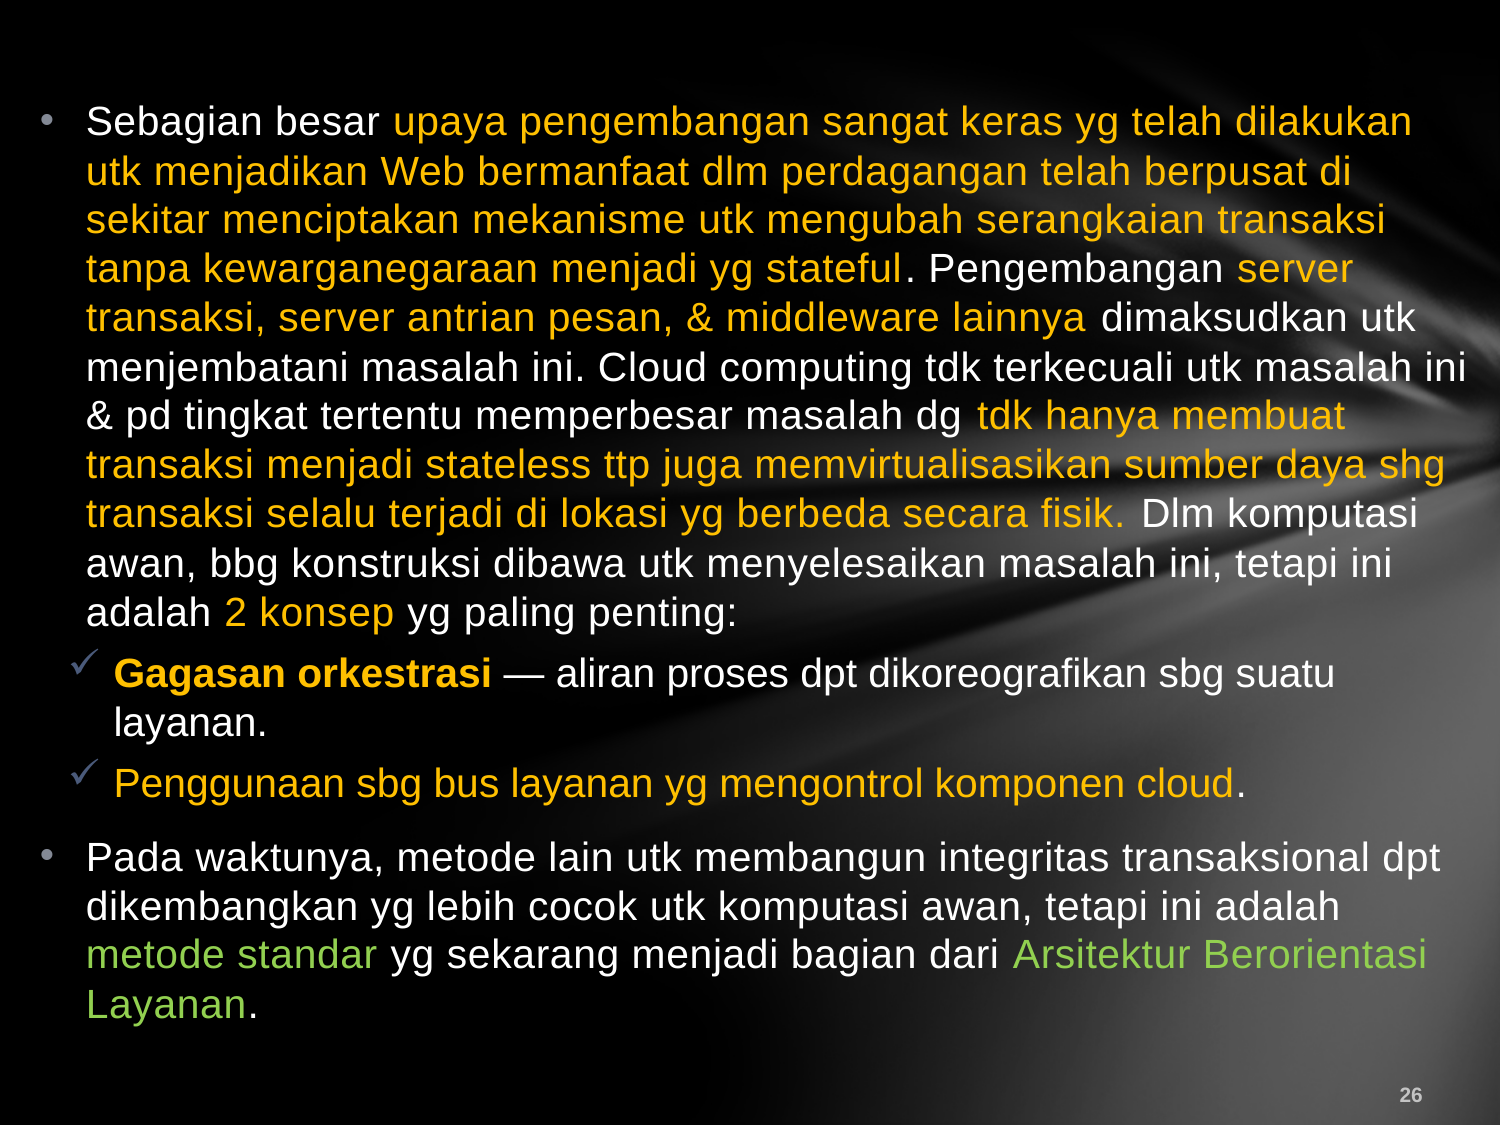

Sebagian besar upaya pengembangan sangat keras yg telah dilakukan utk menjadikan Web bermanfaat dlm perdagangan telah berpusat di sekitar menciptakan mekanisme utk mengubah serangkaian transaksi tanpa kewarganegaraan menjadi yg stateful. Pengembangan server transaksi, server antrian pesan, & middleware lainnya dimaksudkan utk menjembatani masalah ini. Cloud computing tdk terkecuali utk masalah ini & pd tingkat tertentu memperbesar masalah dg tdk hanya membuat transaksi menjadi stateless ttp juga memvirtualisasikan sumber daya shg transaksi selalu terjadi di lokasi yg berbeda secara fisik. Dlm komputasi awan, bbg konstruksi dibawa utk menyelesaikan masalah ini, tetapi ini adalah 2 konsep yg paling penting:
Gagasan orkestrasi — aliran proses dpt dikoreografikan sbg suatu layanan.
Penggunaan sbg bus layanan yg mengontrol komponen cloud.
Pada waktunya, metode lain utk membangun integritas transaksional dpt dikembangkan yg lebih cocok utk komputasi awan, tetapi ini adalah metode standar yg sekarang menjadi bagian dari Arsitektur Berorientasi Layanan.
26